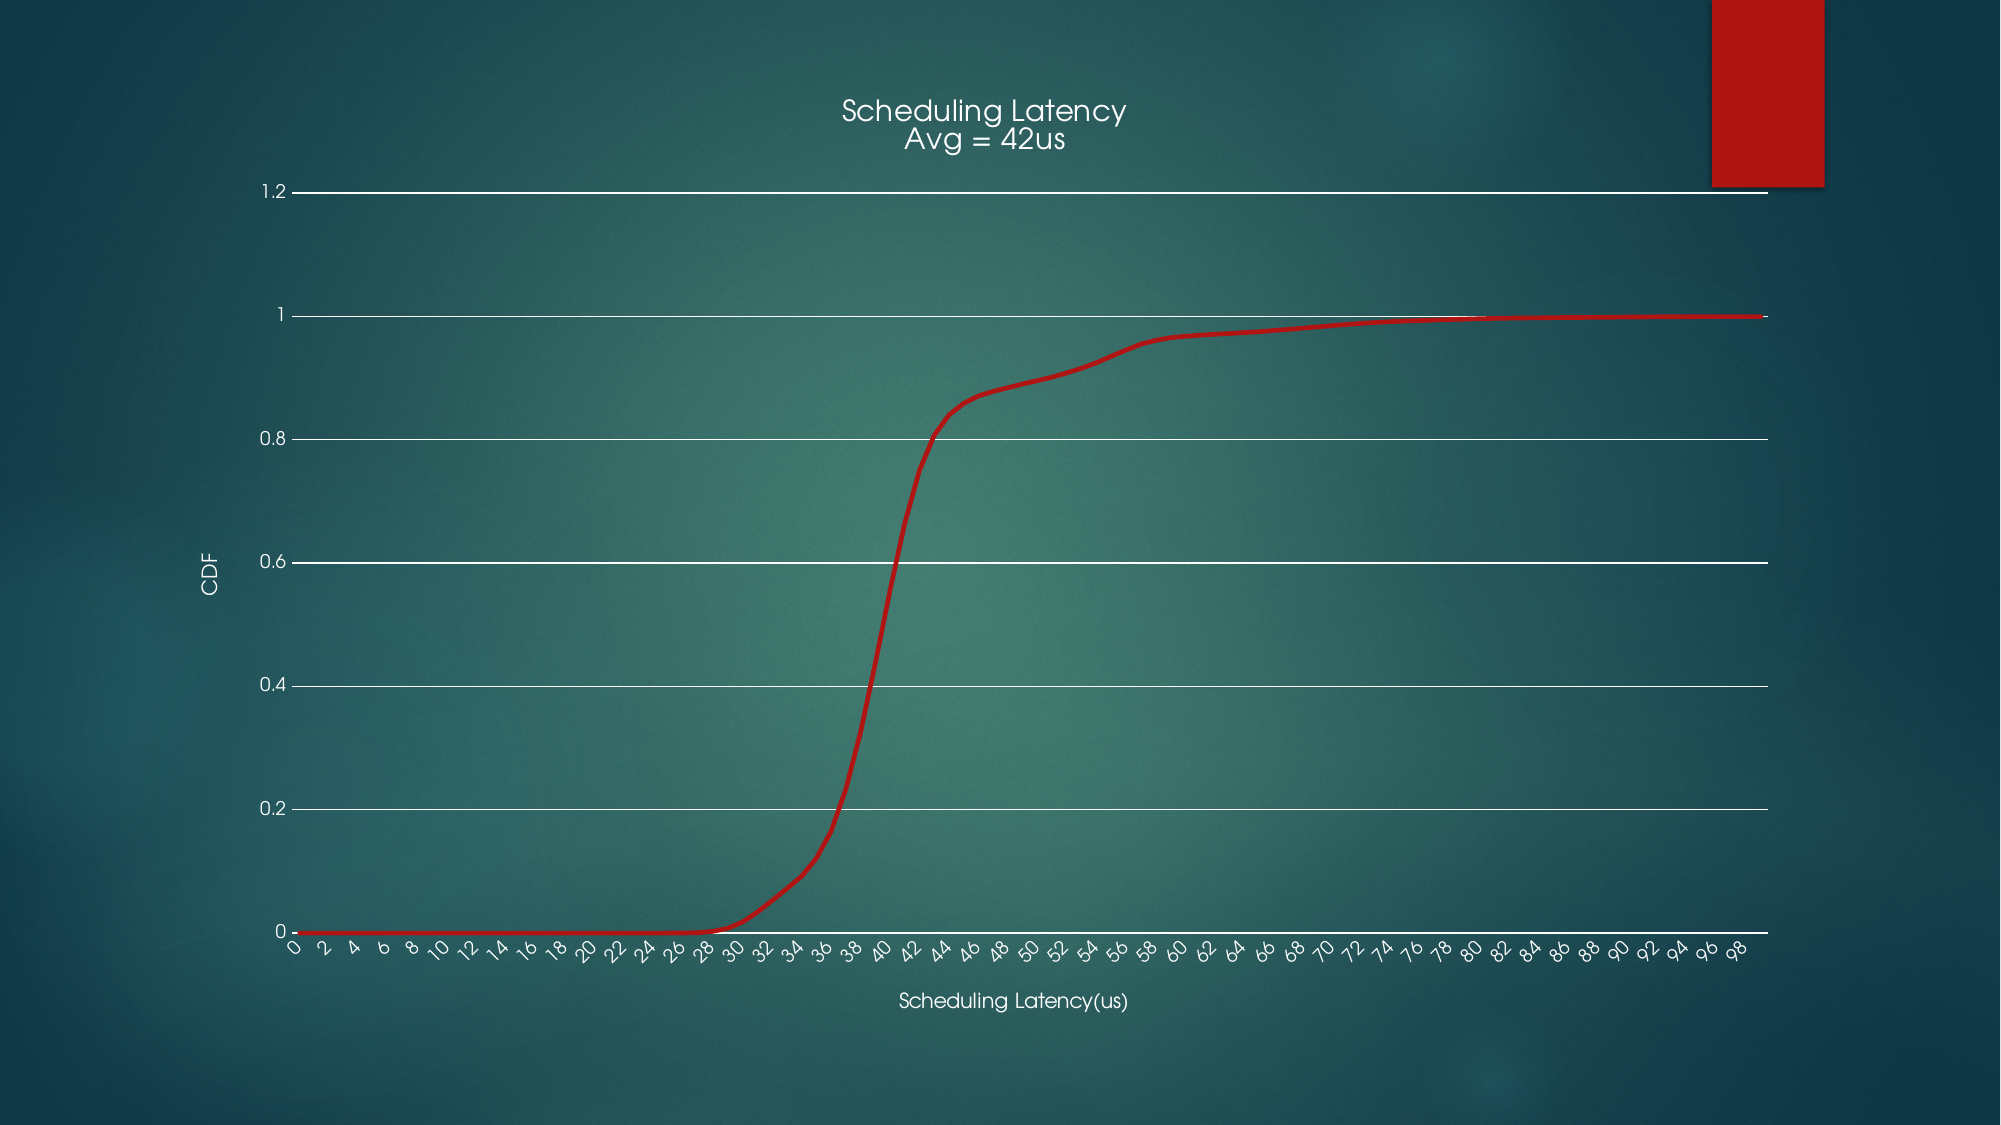

### Chart: Scheduling Latency
Avg = 42us

| Category |  |
|---|---|
| 0 | 0.0 |
| 1 | 0.0 |
| 2 | 0.0 |
| 3 | 0.0 |
| 4 | 0.0 |
| 5 | 0.0 |
| 6 | 0.0 |
| 7 | 0.0 |
| 8 | 0.0 |
| 9 | 0.0 |
| 10 | 0.0 |
| 11 | 0.0 |
| 12 | 0.0 |
| 13 | 0.0 |
| 14 | 0.0 |
| 15 | 0.0 |
| 16 | 0.0 |
| 17 | 0.0 |
| 18 | 0.0 |
| 19 | 0.0 |
| 20 | 0.0 |
| 21 | 0.0 |
| 22 | 0.0 |
| 23 | 0.0 |
| 24 | 0.0 |
| 25 | 6e-05 |
| 26 | 0.00014 |
| 27 | 0.00076 |
| 28 | 0.00278 |
| 29 | 0.00774 |
| 30 | 0.01784 |
| 31 | 0.03396 |
| 32 | 0.05264 |
| 33 | 0.07192 |
| 34 | 0.09208 |
| 35 | 0.12118 |
| 36 | 0.16496 |
| 37 | 0.2333 |
| 38 | 0.32548 |
| 39 | 0.43732 |
| 40 | 0.55598 |
| 41 | 0.66512 |
| 42 | 0.75098 |
| 43 | 0.80752 |
| 44 | 0.84016 |
| 45 | 0.85908 |
| 46 | 0.8709 |
| 47 | 0.87828 |
| 48 | 0.8843 |
| 49 | 0.89036 |
| 50 | 0.89568 |
| 51 | 0.90148 |
| 52 | 0.90832 |
| 53 | 0.91592 |
| 54 | 0.9249 |
| 55 | 0.93524 |
| 56 | 0.94532 |
| 57 | 0.95484 |
| 58 | 0.9609 |
| 59 | 0.96534 |
| 60 | 0.96752 |
| 61 | 0.96934 |
| 62 | 0.97084 |
| 63 | 0.9721 |
| 64 | 0.97354 |
| 65 | 0.97486 |
| 66 | 0.97698 |
| 67 | 0.97876 |
| 68 | 0.9808 |
| 69 | 0.9829 |
| 70 | 0.98494 |
| 71 | 0.98682 |
| 72 | 0.98858 |
| 73 | 0.99012 |
| 74 | 0.99134 |
| 75 | 0.99244 |
| 76 | 0.9931 |
| 77 | 0.99406 |
| 78 | 0.99476 |
| 79 | 0.99542 |
| 80 | 0.99602 |
| 81 | 0.99662 |
| 82 | 0.99702 |
| 83 | 0.99728 |
| 84 | 0.9975 |
| 85 | 0.99776 |
| 86 | 0.99802 |
| 87 | 0.99818 |
| 88 | 0.99838 |
| 89 | 0.99854 |
| 90 | 0.99876 |
| 91 | 0.99892 |
| 92 | 0.99906 |
| 93 | 0.9992 |
| 94 | 0.99926 |
| 95 | 0.99938 |
| 96 | 0.99942 |
| 97 | 0.99946 |
| 98 | 0.99948 |
| 99 | 0.9995 |